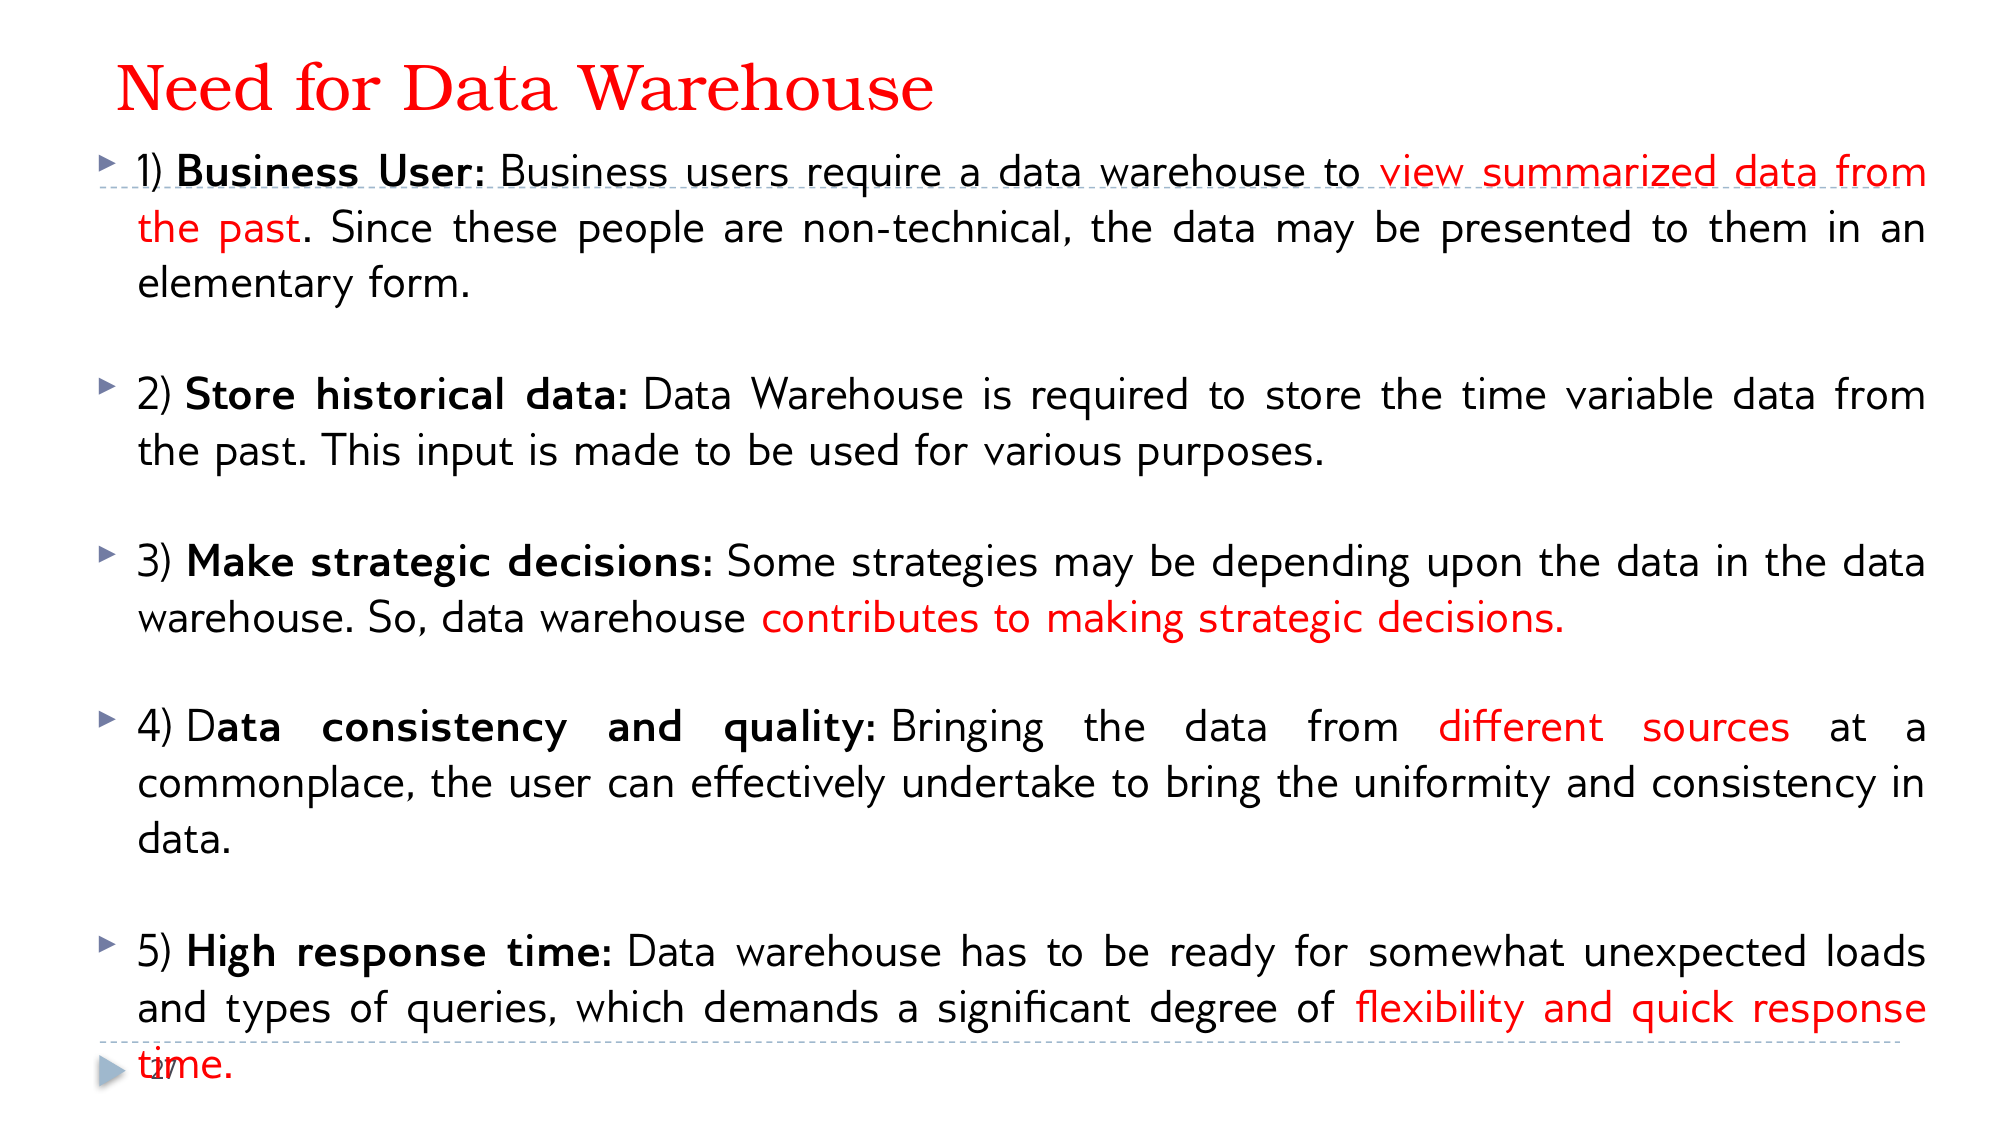

# Need for Data Warehouse
1) Business User: Business users require a data warehouse to view summarized data from the past. Since these people are non-technical, the data may be presented to them in an elementary form.

2) Store historical data: Data Warehouse is required to store the time variable data from the past. This input is made to be used for various purposes.

3) Make strategic decisions: Some strategies may be depending upon the data in the data warehouse. So, data warehouse contributes to making strategic decisions.

4) Data consistency and quality: Bringing the data from different sources at a commonplace, the user can effectively undertake to bring the uniformity and consistency in data.

5) High response time: Data warehouse has to be ready for somewhat unexpected loads and types of queries, which demands a significant degree of flexibility and quick response time.

27